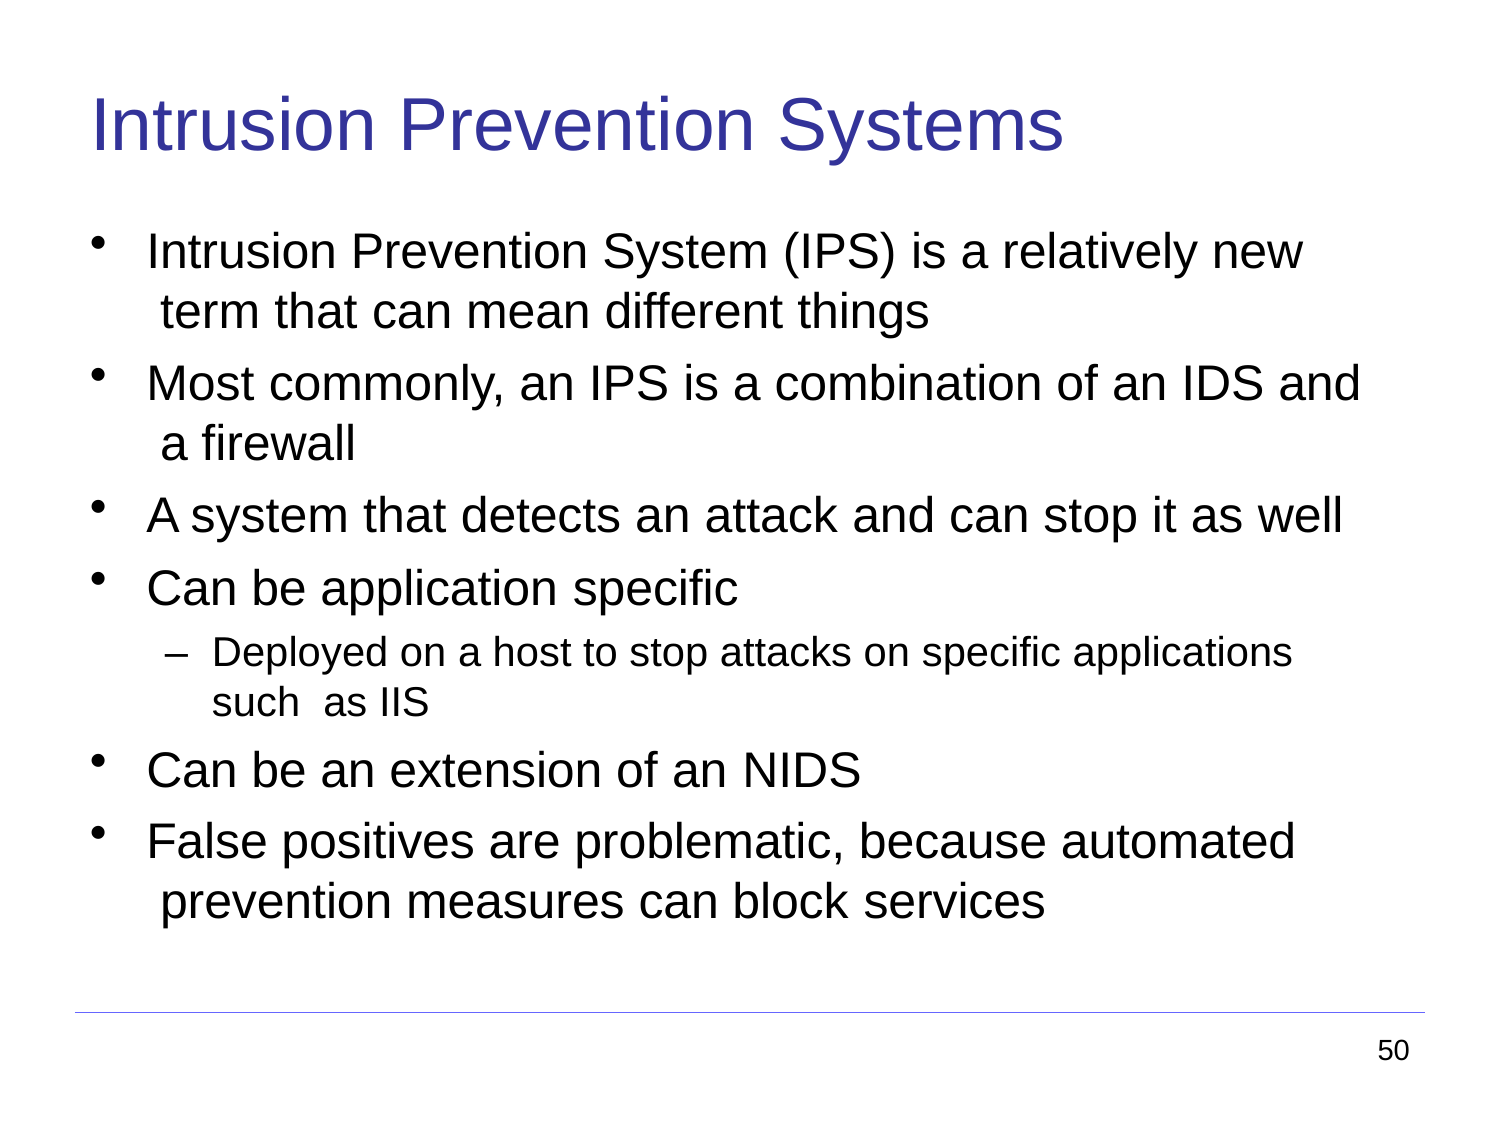

# Intrusion Prevention Systems
Intrusion Prevention System (IPS) is a relatively new  term that can mean different things
Most commonly, an IPS is a combination of an IDS and  a firewall
A system that detects an attack and can stop it as well
Can be application specific
–	Deployed on a host to stop attacks on specific applications such  as IIS
Can be an extension of an NIDS
False positives are problematic, because automated  prevention measures can block services
50